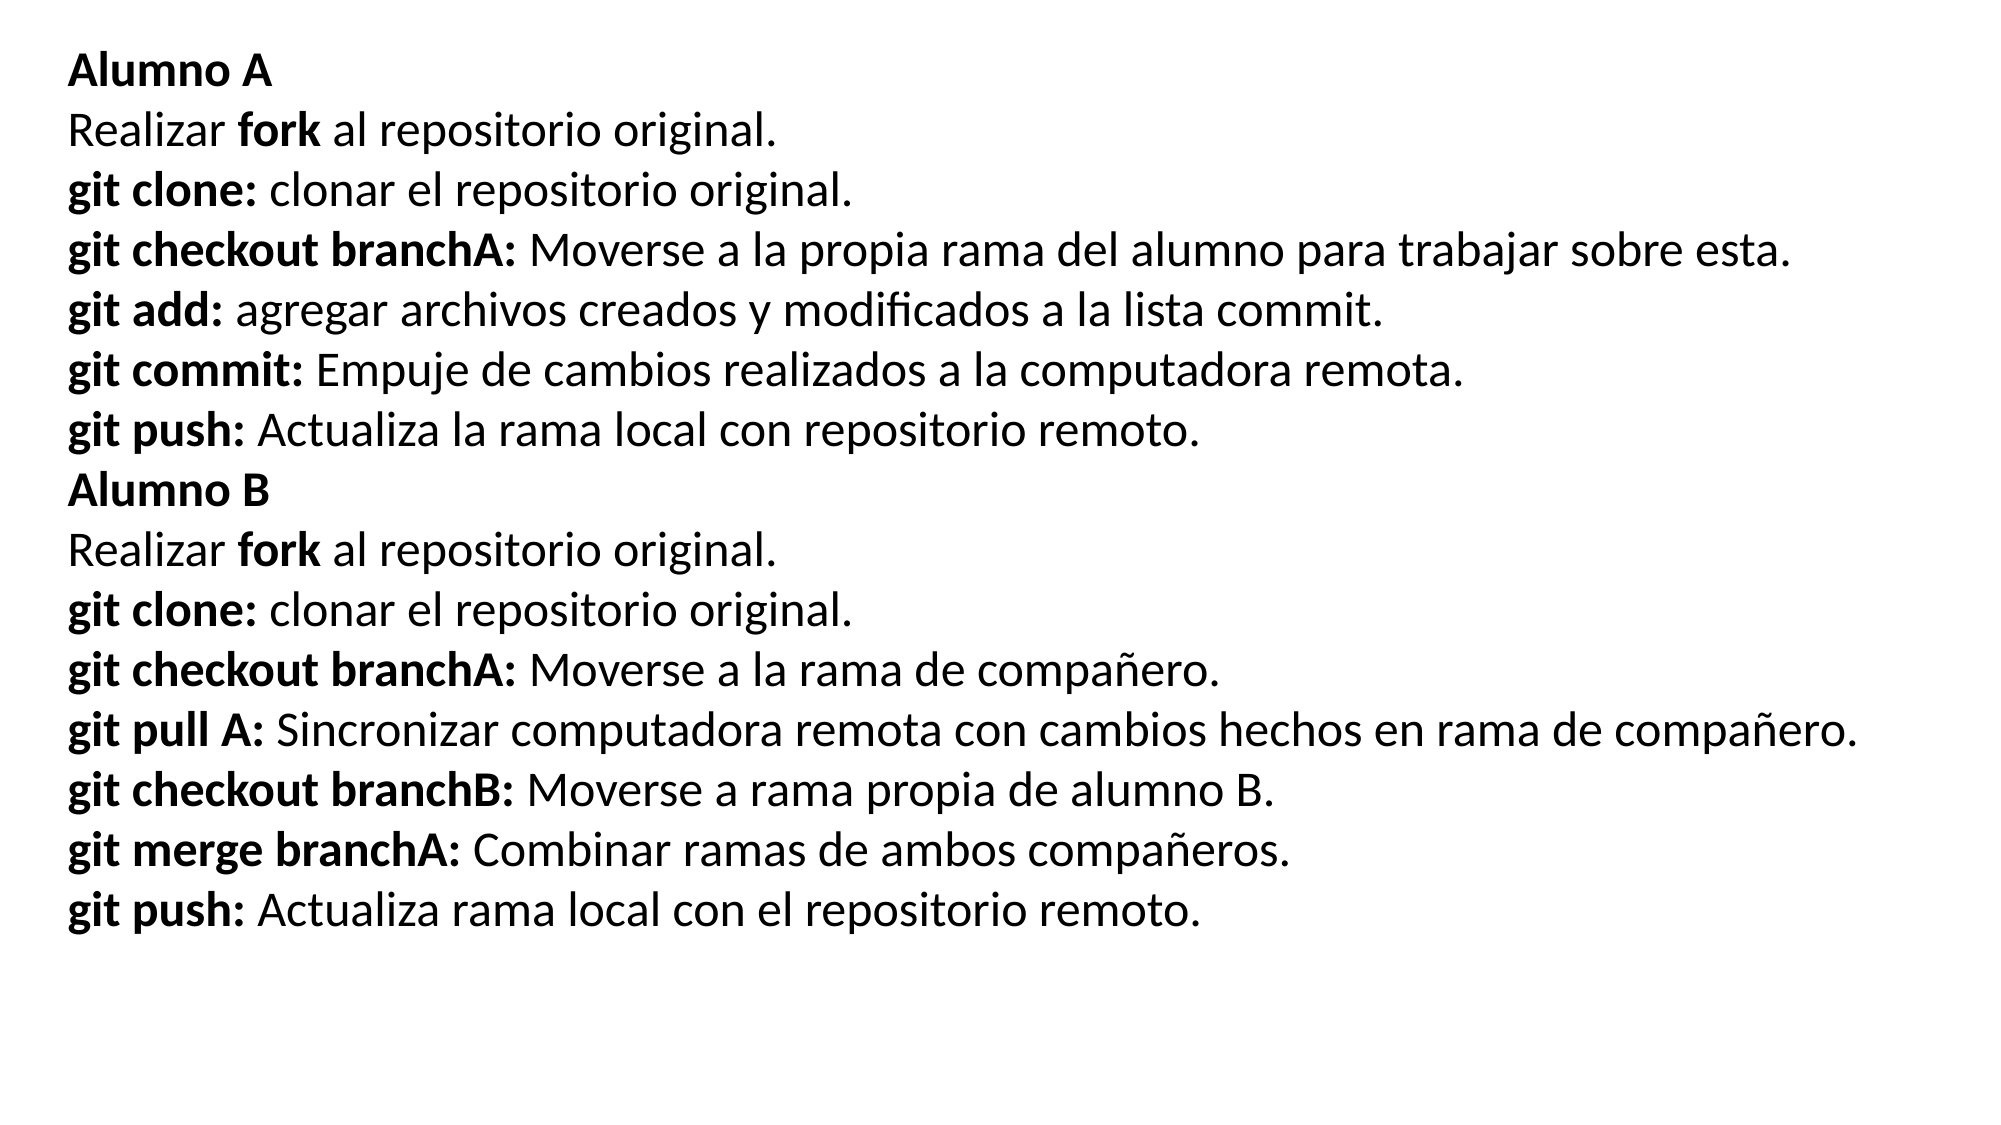

Alumno A
Realizar fork al repositorio original.
git clone: clonar el repositorio original.
git checkout branchA: Moverse a la propia rama del alumno para trabajar sobre esta.
git add: agregar archivos creados y modificados a la lista commit.
git commit: Empuje de cambios realizados a la computadora remota.
git push: Actualiza la rama local con repositorio remoto.
Alumno B
Realizar fork al repositorio original.
git clone: clonar el repositorio original.
git checkout branchA: Moverse a la rama de compañero.
git pull A: Sincronizar computadora remota con cambios hechos en rama de compañero.
git checkout branchB: Moverse a rama propia de alumno B.
git merge branchA: Combinar ramas de ambos compañeros.
git push: Actualiza rama local con el repositorio remoto.